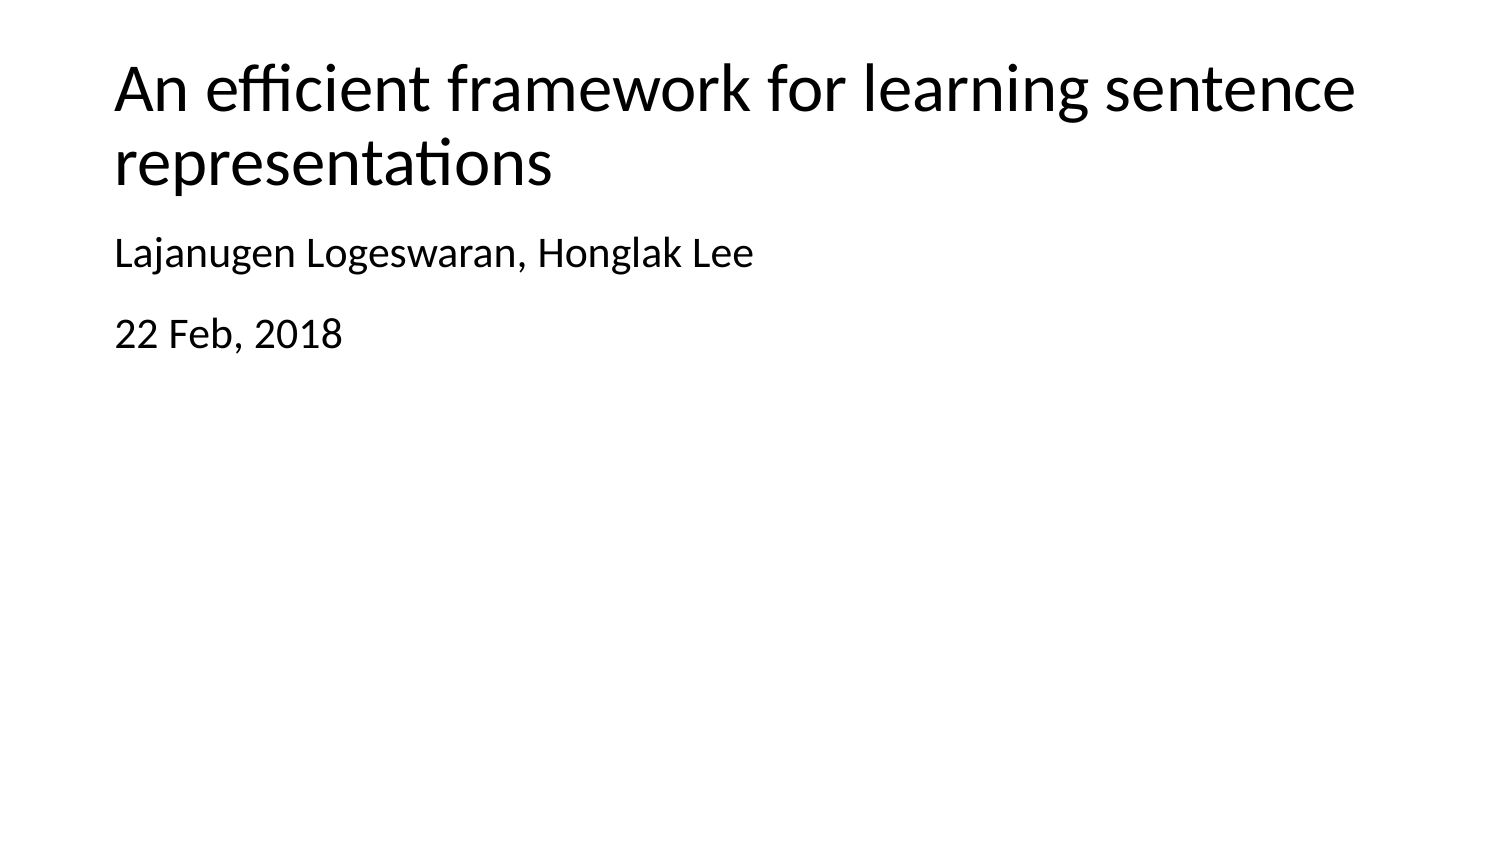

# An efficient framework for learning sentence representations
Lajanugen Logeswaran, Honglak Lee
22 Feb, 2018